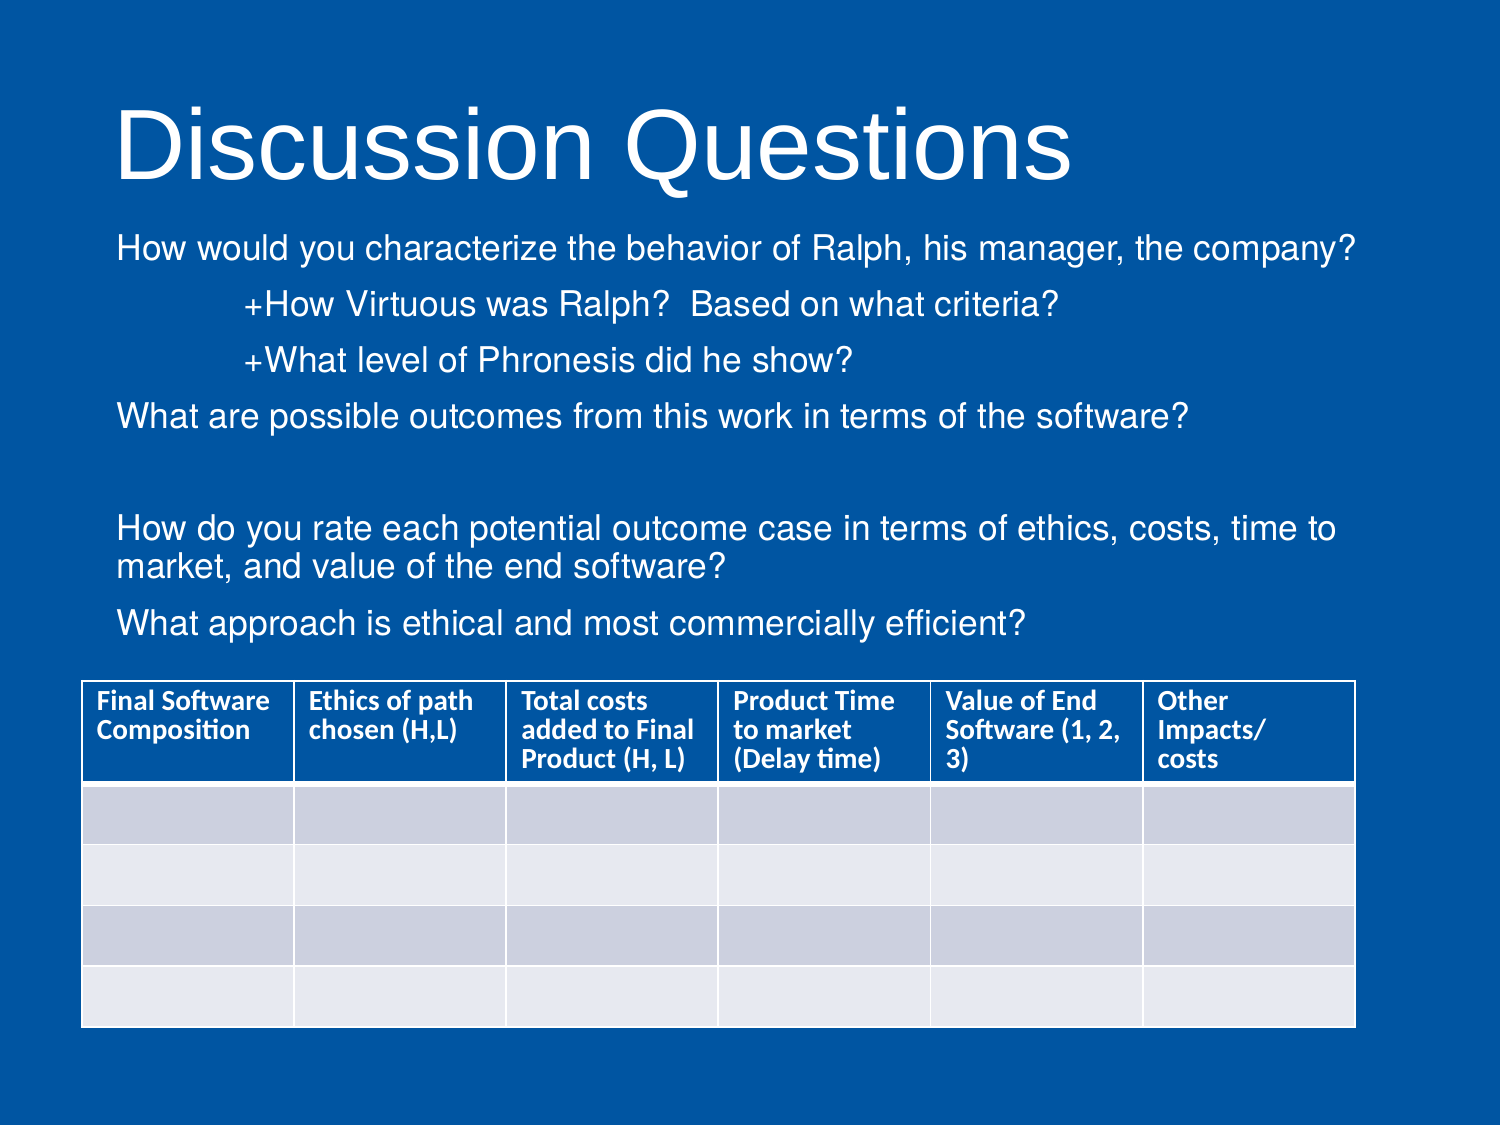

# Discussion Questions
How would you characterize the behavior of Ralph, his manager, the company?
	+How Virtuous was Ralph?  Based on what criteria?
	+What level of Phronesis did he show?
What are possible outcomes from this work in terms of the software?

How do you rate each potential outcome case in terms of ethics, costs, time to market, and value of the end software?
What approach is ethical and most commercially efficient?
| Final Software Composition | Ethics of path chosen (H,L) | Total costs added to Final Product (H, L) | Product Time to market (Delay time) | Value of End Software (1, 2, 3) | Other Impacts/ costs |
| --- | --- | --- | --- | --- | --- |
|  |  |  |  |  |  |
|  |  |  |  |  |  |
|  |  |  |  |  |  |
|  |  |  |  |  |  |